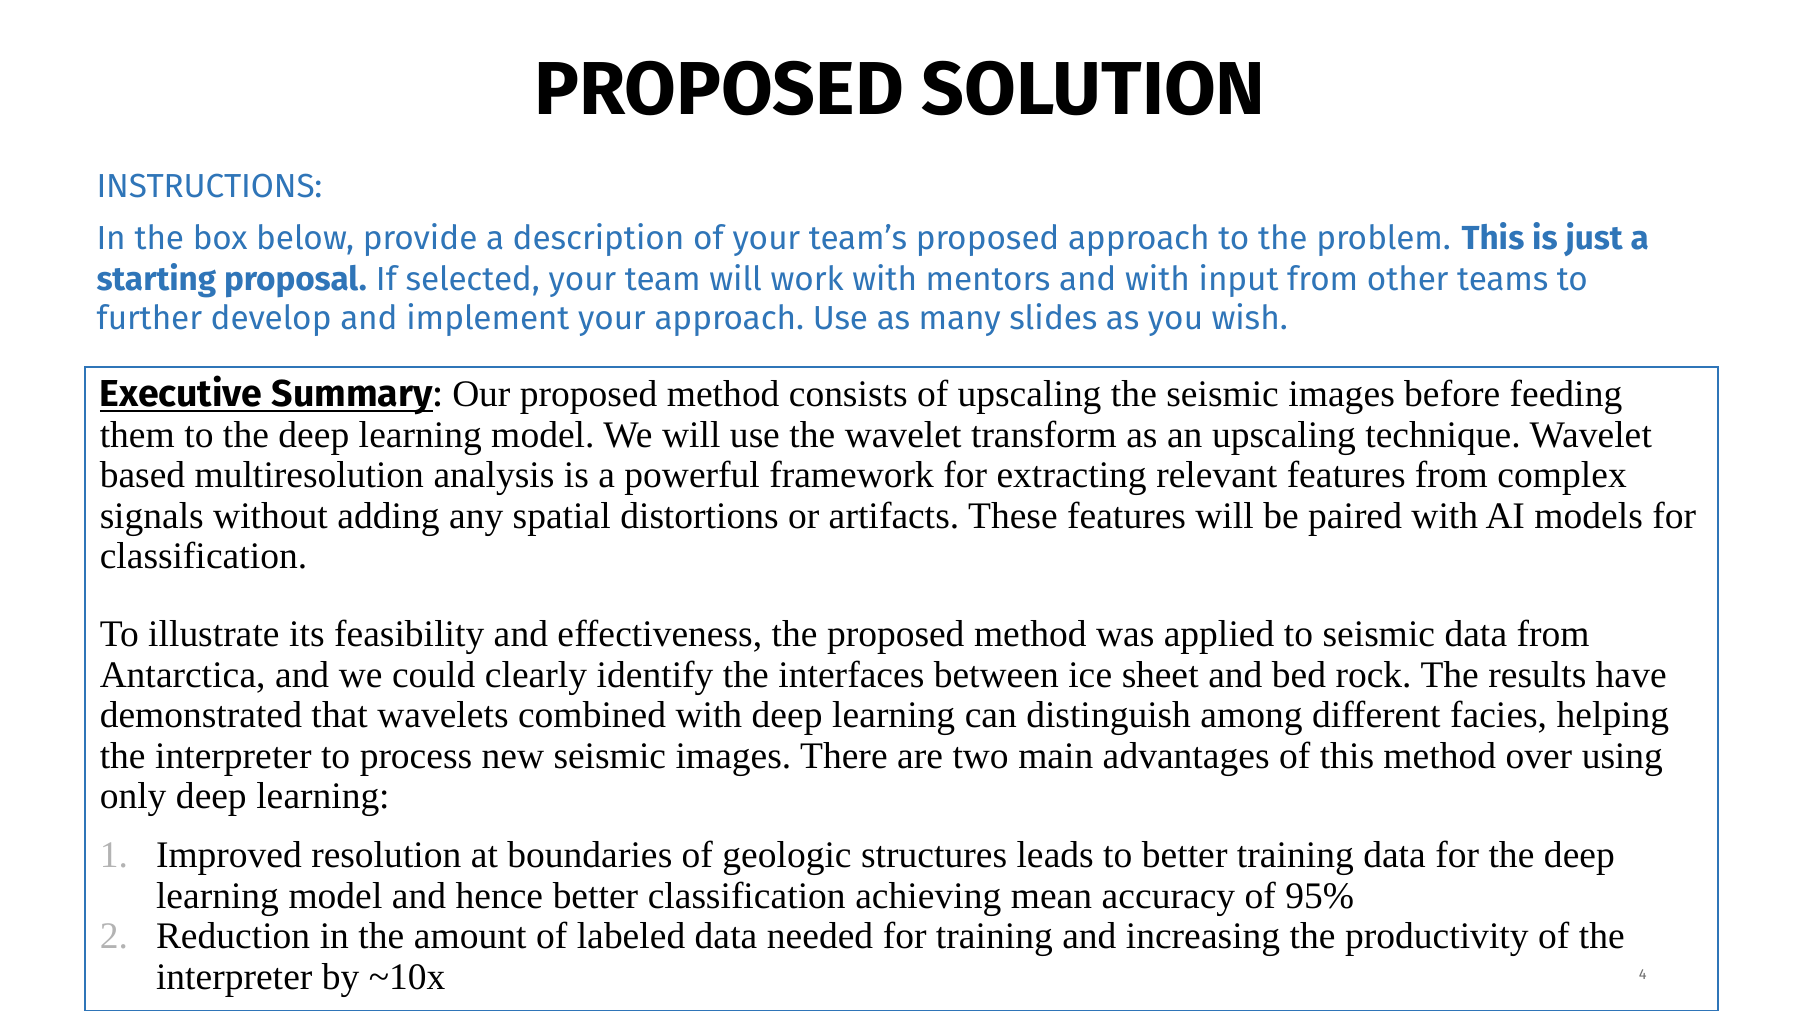

# Proposed solution
INSTRUCTIONS:
In the box below, provide a description of your team’s proposed approach to the problem. This is just a starting proposal. If selected, your team will work with mentors and with input from other teams to further develop and implement your approach. Use as many slides as you wish.

Executive Summary: Our proposed method consists of upscaling the seismic images before feeding them to the deep learning model. We will use the wavelet transform as an upscaling technique. Wavelet based multiresolution analysis is a powerful framework for extracting relevant features from complex signals without adding any spatial distortions or artifacts. These features will be paired with AI models for classification.
To illustrate its feasibility and effectiveness, the proposed method was applied to seismic data from Antarctica, and we could clearly identify the interfaces between ice sheet and bed rock. The results have demonstrated that wavelets combined with deep learning can distinguish among different facies, helping the interpreter to process new seismic images. There are two main advantages of this method over using only deep learning:
Improved resolution at boundaries of geologic structures leads to better training data for the deep learning model and hence better classification achieving mean accuracy of 95%
Reduction in the amount of labeled data needed for training and increasing the productivity of the interpreter by ~10x